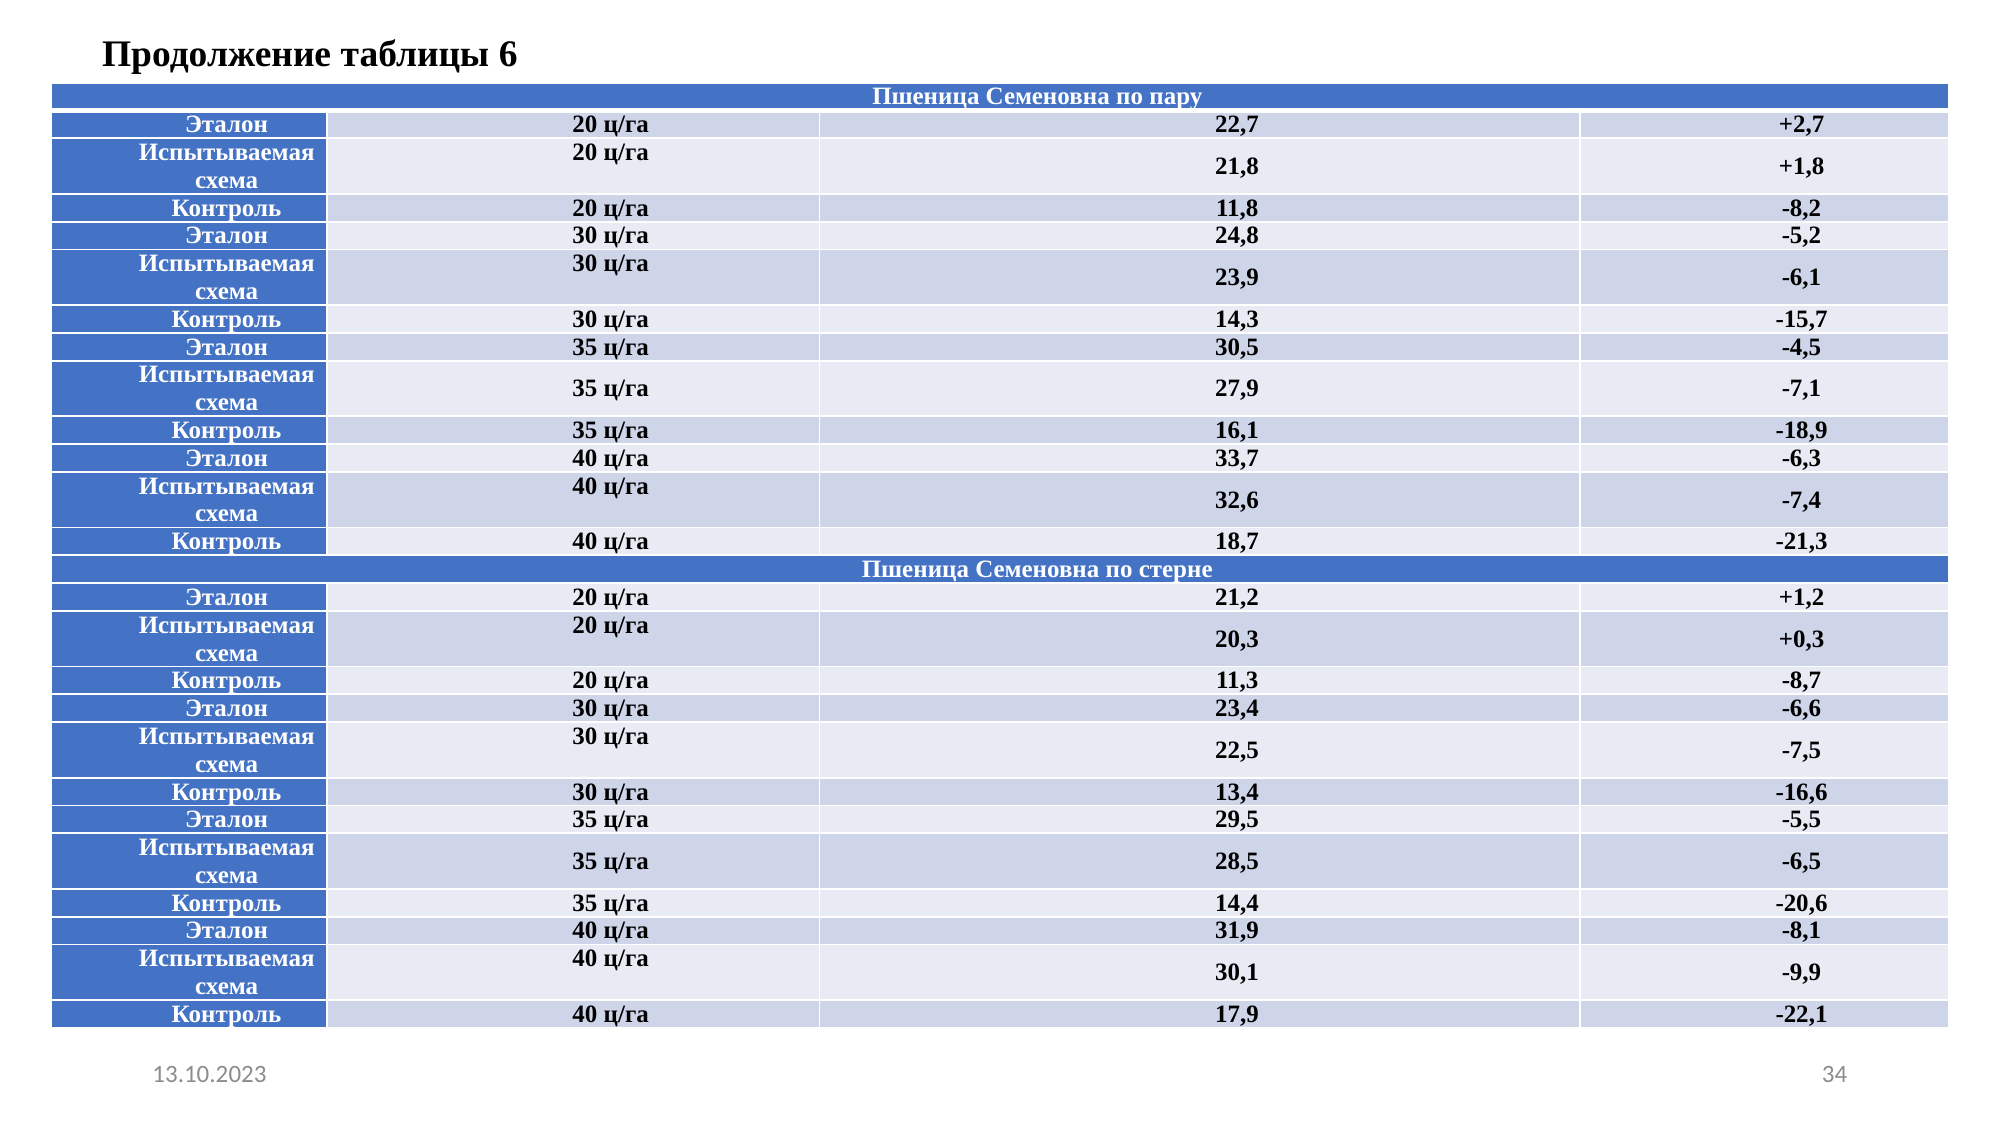

Продолжение таблицы 6
| Пшеница Семеновна по пару |  |  |  |
| --- | --- | --- | --- |
| Эталон | 20 ц/га | 22,7 | +2,7 |
| Испытываемая схема | 20 ц/га | 21,8 | +1,8 |
| Контроль | 20 ц/га | 11,8 | -8,2 |
| Эталон | 30 ц/га | 24,8 | -5,2 |
| Испытываемая схема | 30 ц/га | 23,9 | -6,1 |
| Контроль | 30 ц/га | 14,3 | -15,7 |
| Эталон | 35 ц/га | 30,5 | -4,5 |
| Испытываемая схема | 35 ц/га | 27,9 | -7,1 |
| Контроль | 35 ц/га | 16,1 | -18,9 |
| Эталон | 40 ц/га | 33,7 | -6,3 |
| Испытываемая схема | 40 ц/га | 32,6 | -7,4 |
| Контроль | 40 ц/га | 18,7 | -21,3 |
| Пшеница Семеновна по стерне |  |  |  |
| Эталон | 20 ц/га | 21,2 | +1,2 |
| Испытываемая схема | 20 ц/га | 20,3 | +0,3 |
| Контроль | 20 ц/га | 11,3 | -8,7 |
| Эталон | 30 ц/га | 23,4 | -6,6 |
| Испытываемая схема | 30 ц/га | 22,5 | -7,5 |
| Контроль | 30 ц/га | 13,4 | -16,6 |
| Эталон | 35 ц/га | 29,5 | -5,5 |
| Испытываемая схема | 35 ц/га | 28,5 | -6,5 |
| Контроль | 35 ц/га | 14,4 | -20,6 |
| Эталон | 40 ц/га | 31,9 | -8,1 |
| Испытываемая схема | 40 ц/га | 30,1 | -9,9 |
| Контроль | 40 ц/га | 17,9 | -22,1 |
13.10.2023
34